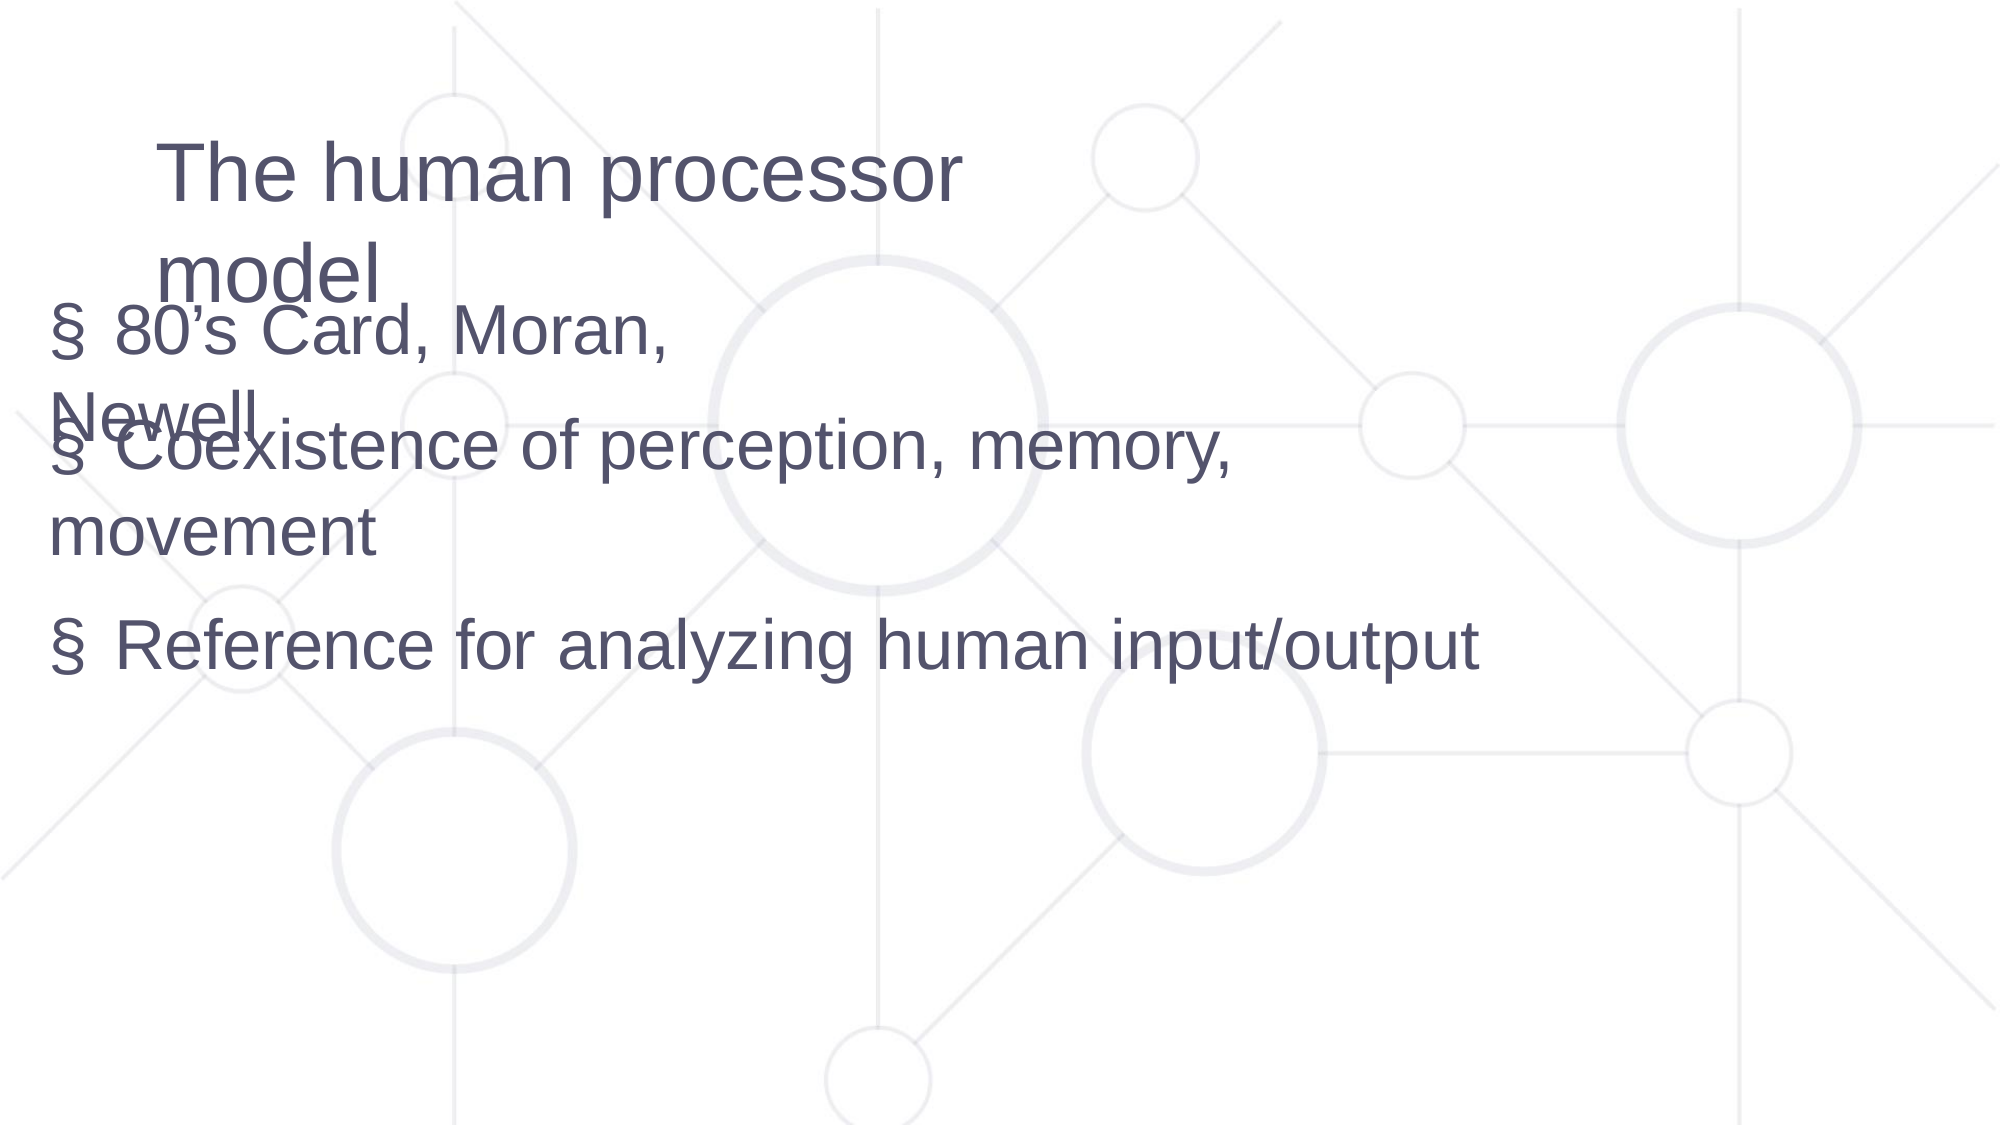

The human processor model
§ 80’s Card, Moran, Newell
§ Coexistence of perception, memory, movement
§ Reference for analyzing human input/output